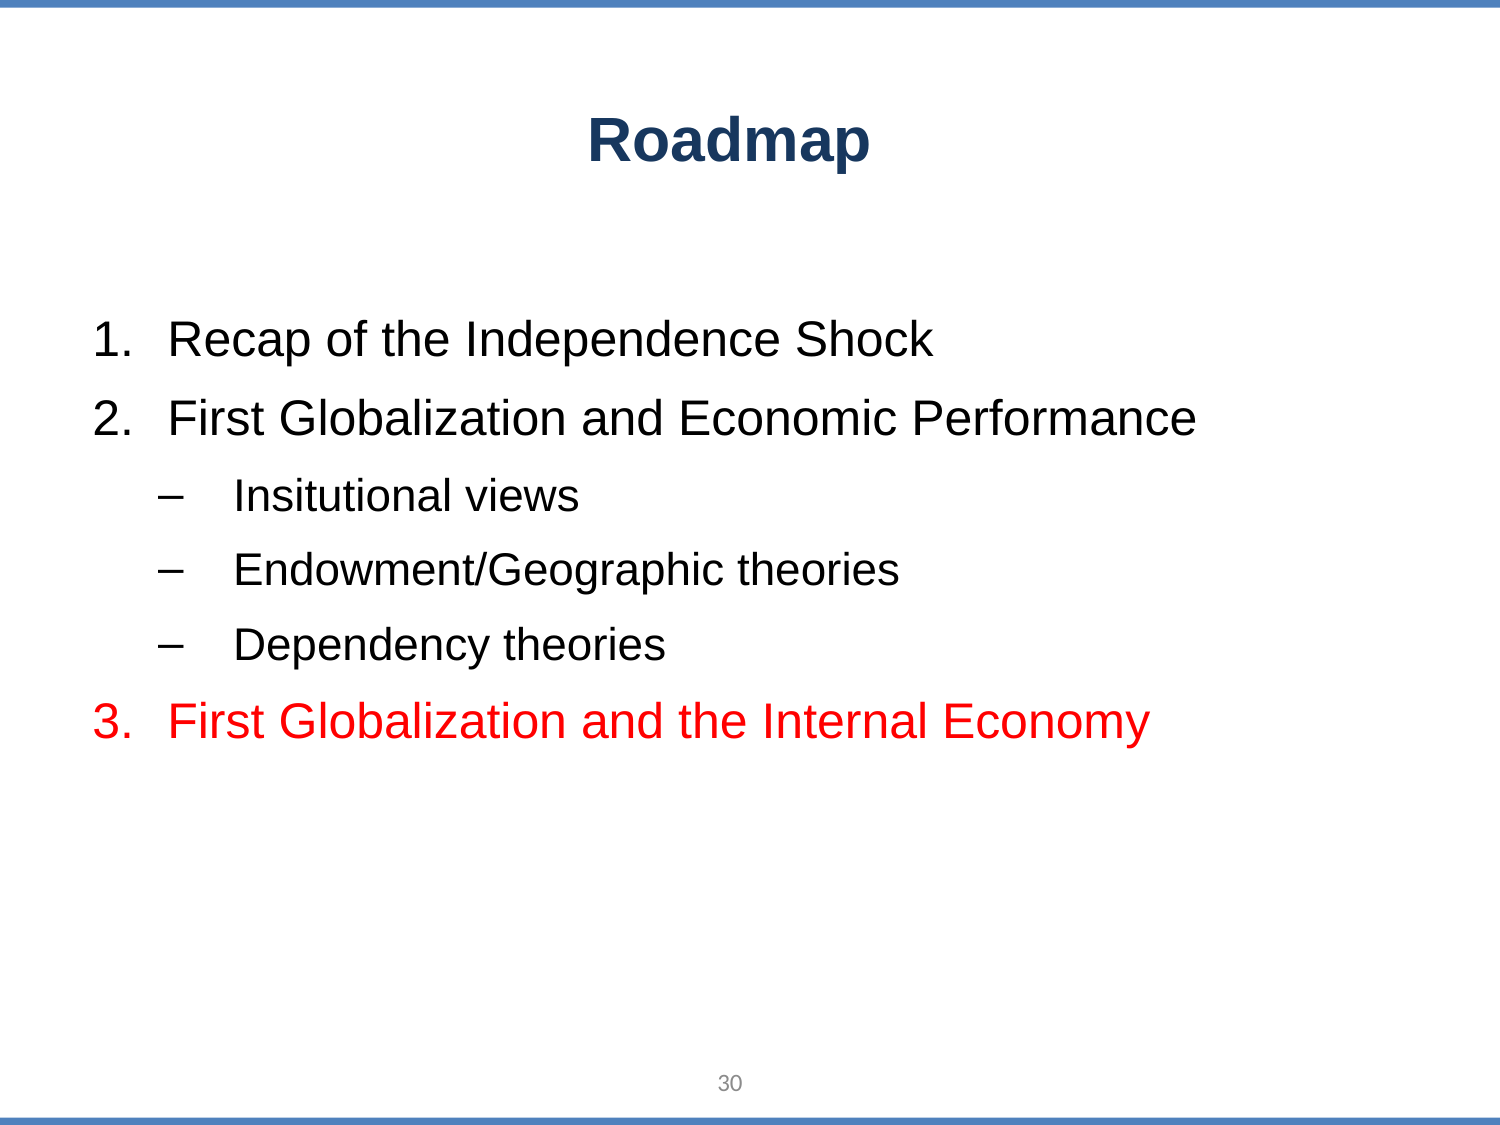

# Roadmap
Recap of the Independence Shock
First Globalization and Economic Performance
Insitutional views
Endowment/Geographic theories
Dependency theories
First Globalization and the Internal Economy

30